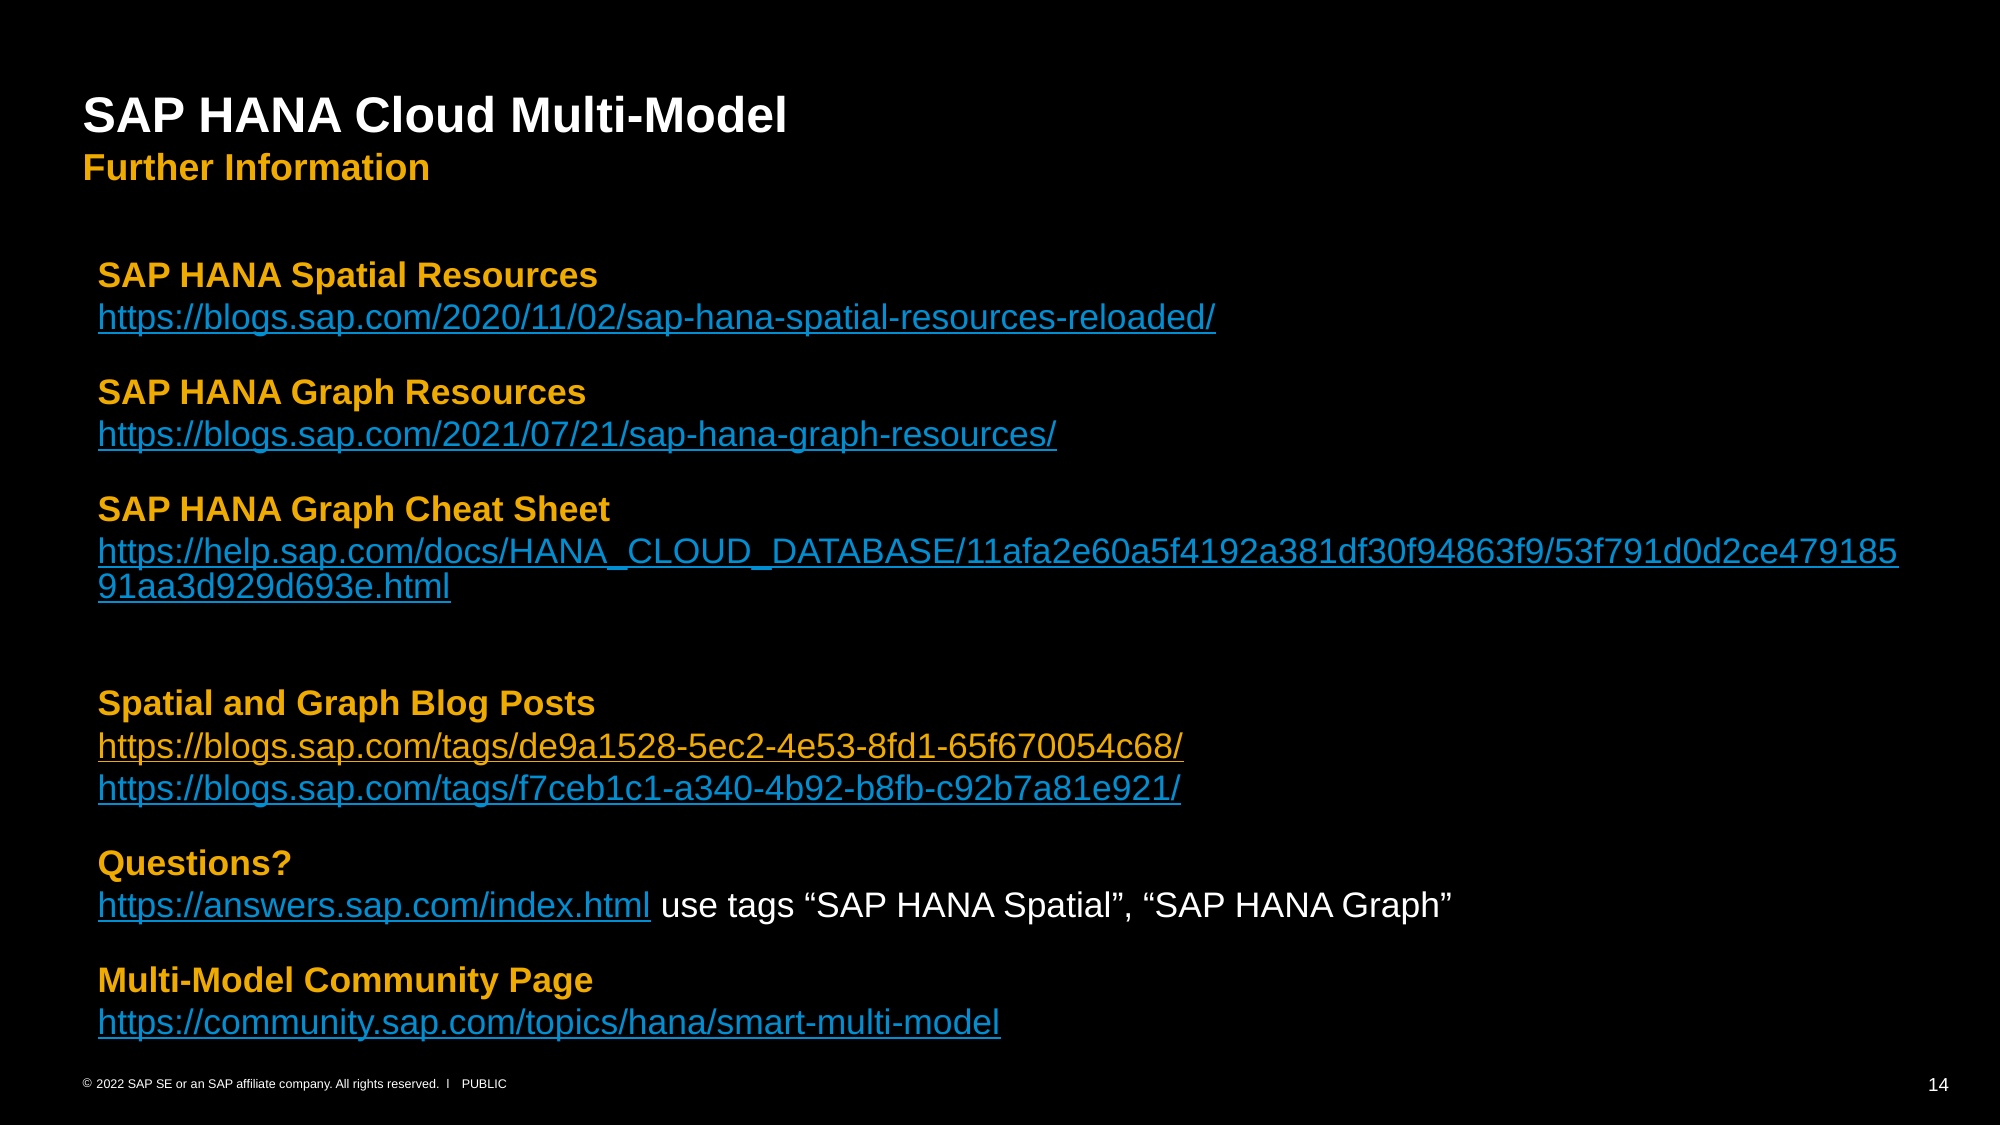

# SAP HANA Cloud Multi-Model Further Information
SAP HANA Spatial Resources
https://blogs.sap.com/2020/11/02/sap-hana-spatial-resources-reloaded/
SAP HANA Graph Resources
https://blogs.sap.com/2021/07/21/sap-hana-graph-resources/
SAP HANA Graph Cheat Sheet
https://help.sap.com/docs/HANA_CLOUD_DATABASE/11afa2e60a5f4192a381df30f94863f9/53f791d0d2ce47918591aa3d929d693e.html
Spatial and Graph Blog Posts
https://blogs.sap.com/tags/de9a1528-5ec2-4e53-8fd1-65f670054c68/
https://blogs.sap.com/tags/f7ceb1c1-a340-4b92-b8fb-c92b7a81e921/
Questions?
https://answers.sap.com/index.html use tags “SAP HANA Spatial”, “SAP HANA Graph”
Multi-Model Community Page
https://community.sap.com/topics/hana/smart-multi-model